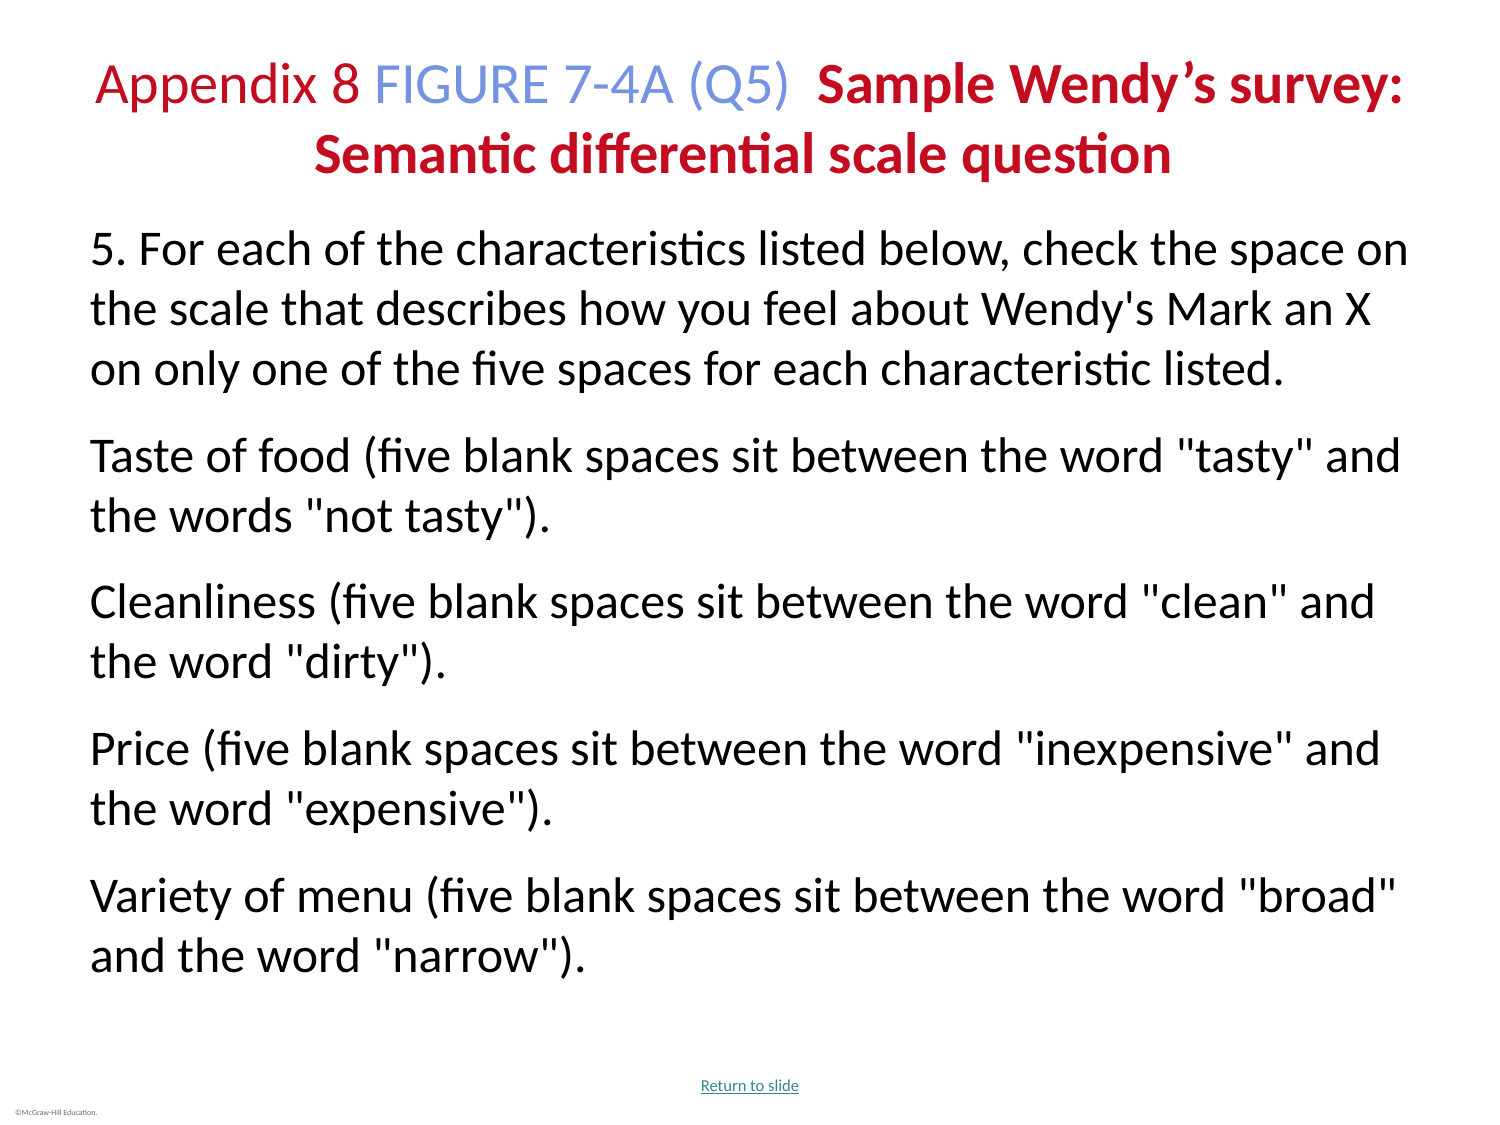

# Appendix 8 FIGURE 7-4A (Q5)  Sample Wendy’s survey: Semantic differential scale question
5. For each of the characteristics listed below, check the space on the scale that describes how you feel about Wendy's Mark an X on only one of the five spaces for each characteristic listed.
Taste of food (five blank spaces sit between the word "tasty" and the words "not tasty").
Cleanliness (five blank spaces sit between the word "clean" and the word "dirty").
Price (five blank spaces sit between the word "inexpensive" and the word "expensive").
Variety of menu (five blank spaces sit between the word "broad" and the word "narrow").
Return to slide